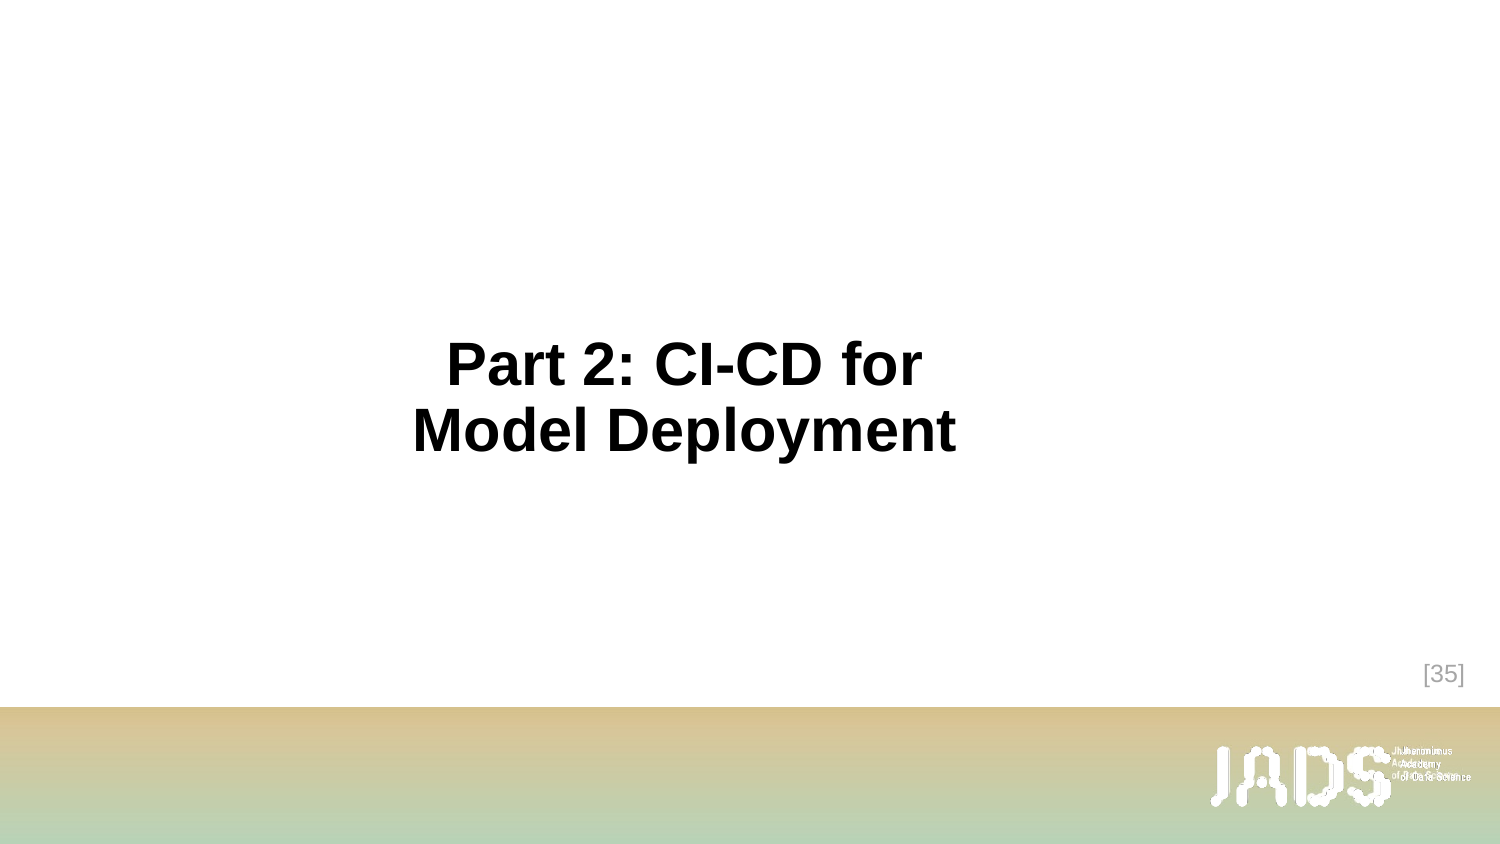

# Part 2: CI-CD for Model Deployment
[35]